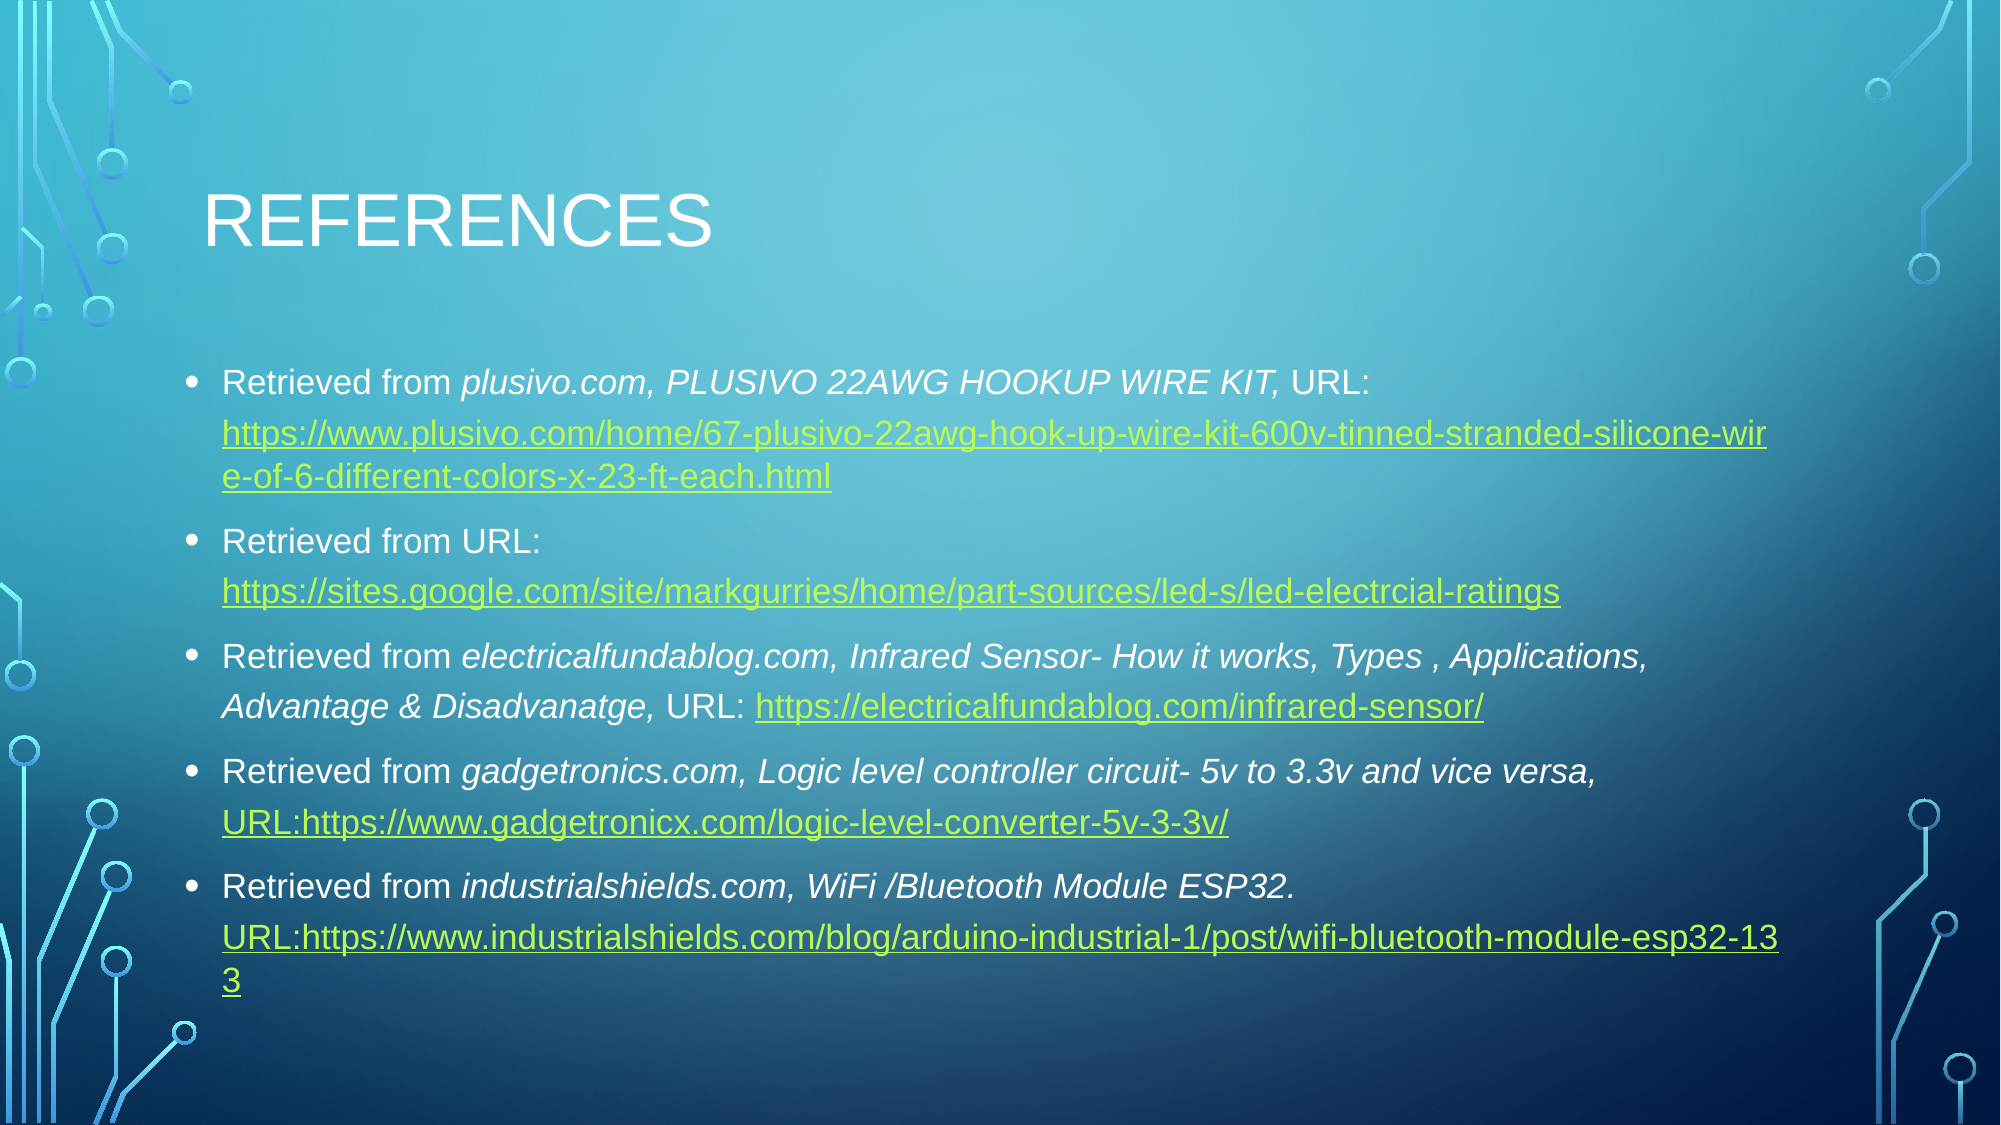

# References
Retrieved from plusivo.com, PLUSIVO 22AWG HOOKUP WIRE KIT, URL: https://www.plusivo.com/home/67-plusivo-22awg-hook-up-wire-kit-600v-tinned-stranded-silicone-wire-of-6-different-colors-x-23-ft-each.html
Retrieved from URL: https://sites.google.com/site/markgurries/home/part-sources/led-s/led-electrcial-ratings
Retrieved from electricalfundablog.com, Infrared Sensor- How it works, Types , Applications, Advantage & Disadvanatge, URL: https://electricalfundablog.com/infrared-sensor/
Retrieved from gadgetronics.com, Logic level controller circuit- 5v to 3.3v and vice versa, URL:https://www.gadgetronicx.com/logic-level-converter-5v-3-3v/
Retrieved from industrialshields.com, WiFi /Bluetooth Module ESP32. URL:https://www.industrialshields.com/blog/arduino-industrial-1/post/wifi-bluetooth-module-esp32-133